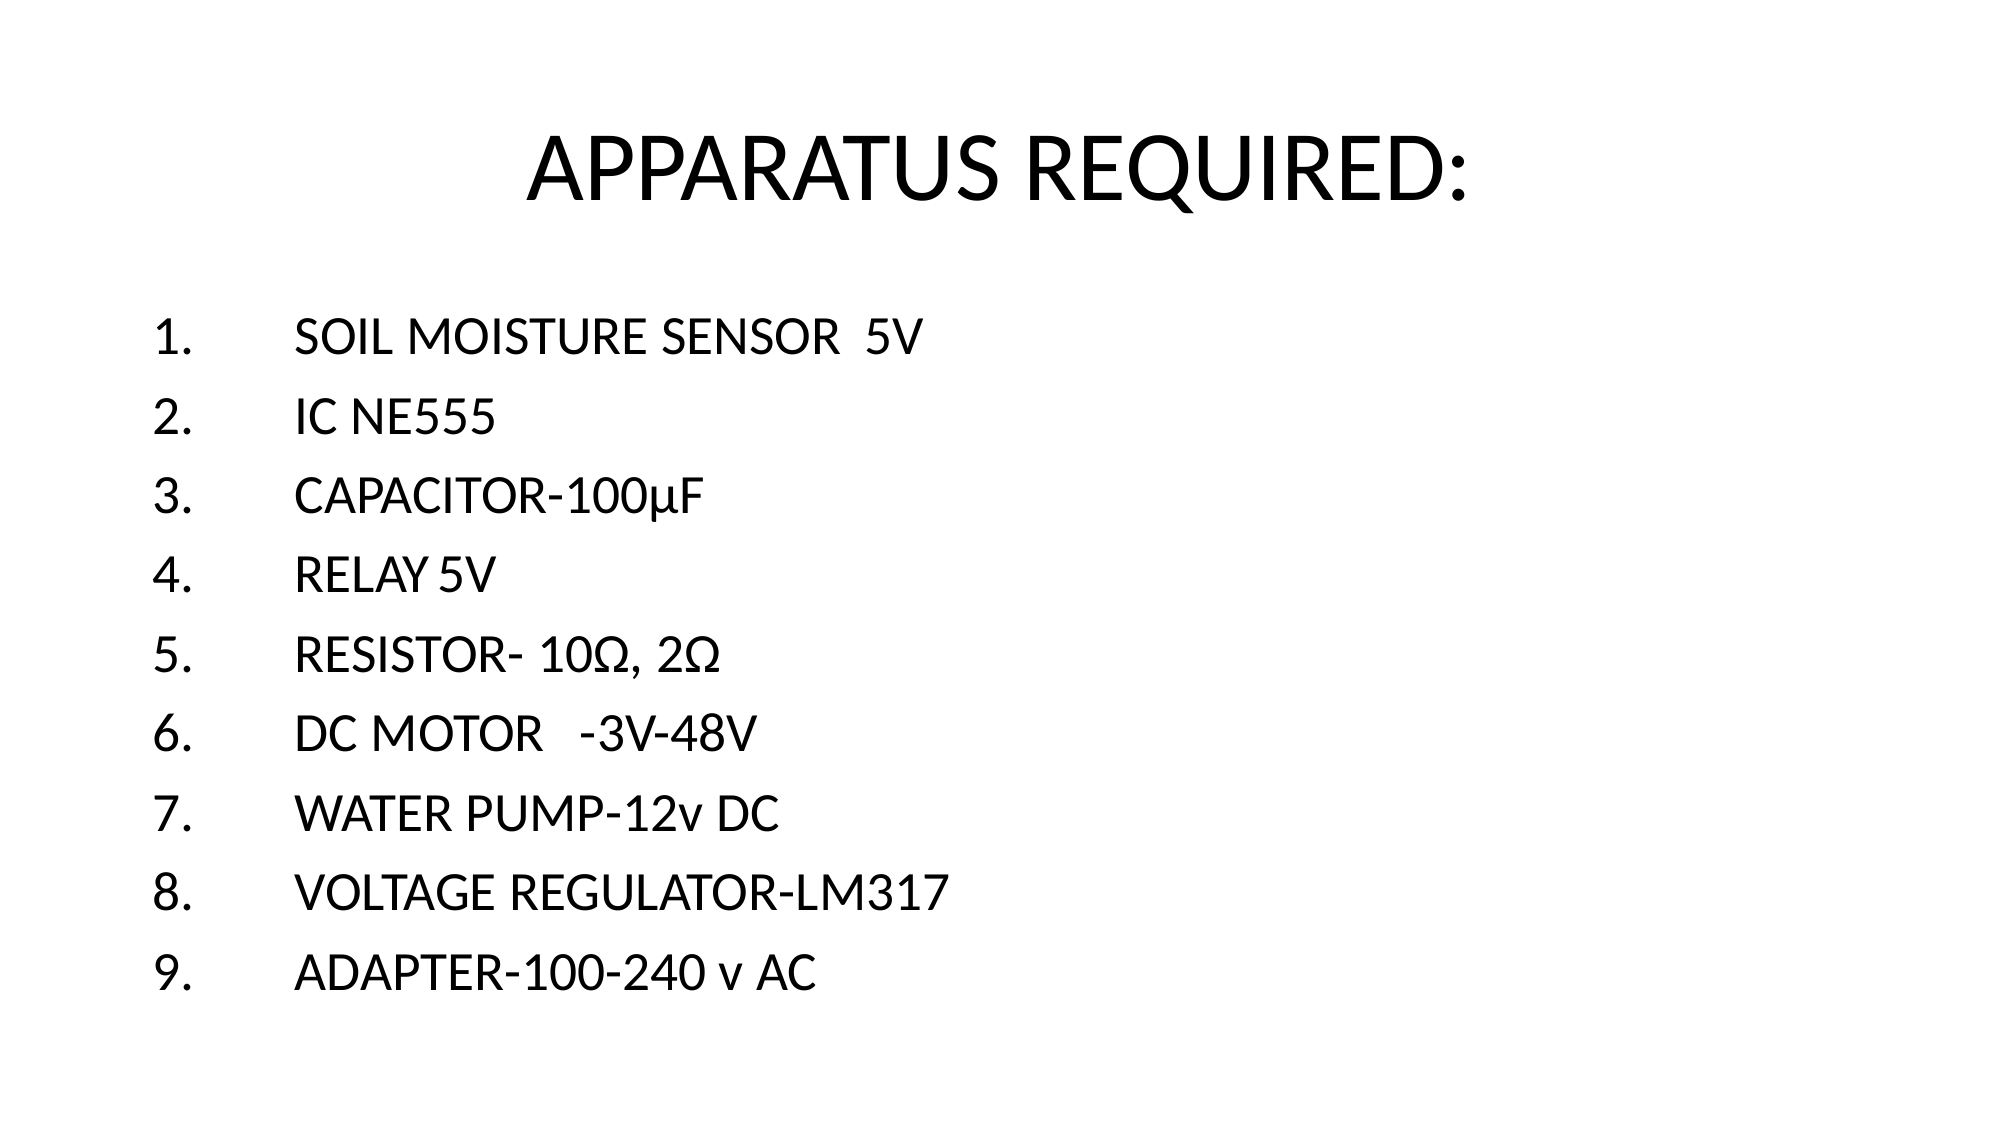

# APPARATUS REQUIRED:
1.	SOIL MOISTURE SENSOR	5V
2.	IC NE555
3.	CAPACITOR-100μF
4.	RELAY	5V
5.	RESISTOR- 10Ω, 2Ω
6.	DC MOTOR	-3V-48V
7.	WATER PUMP-12v DC
8.	VOLTAGE REGULATOR-LM317
9.	ADAPTER-100-240 v AC